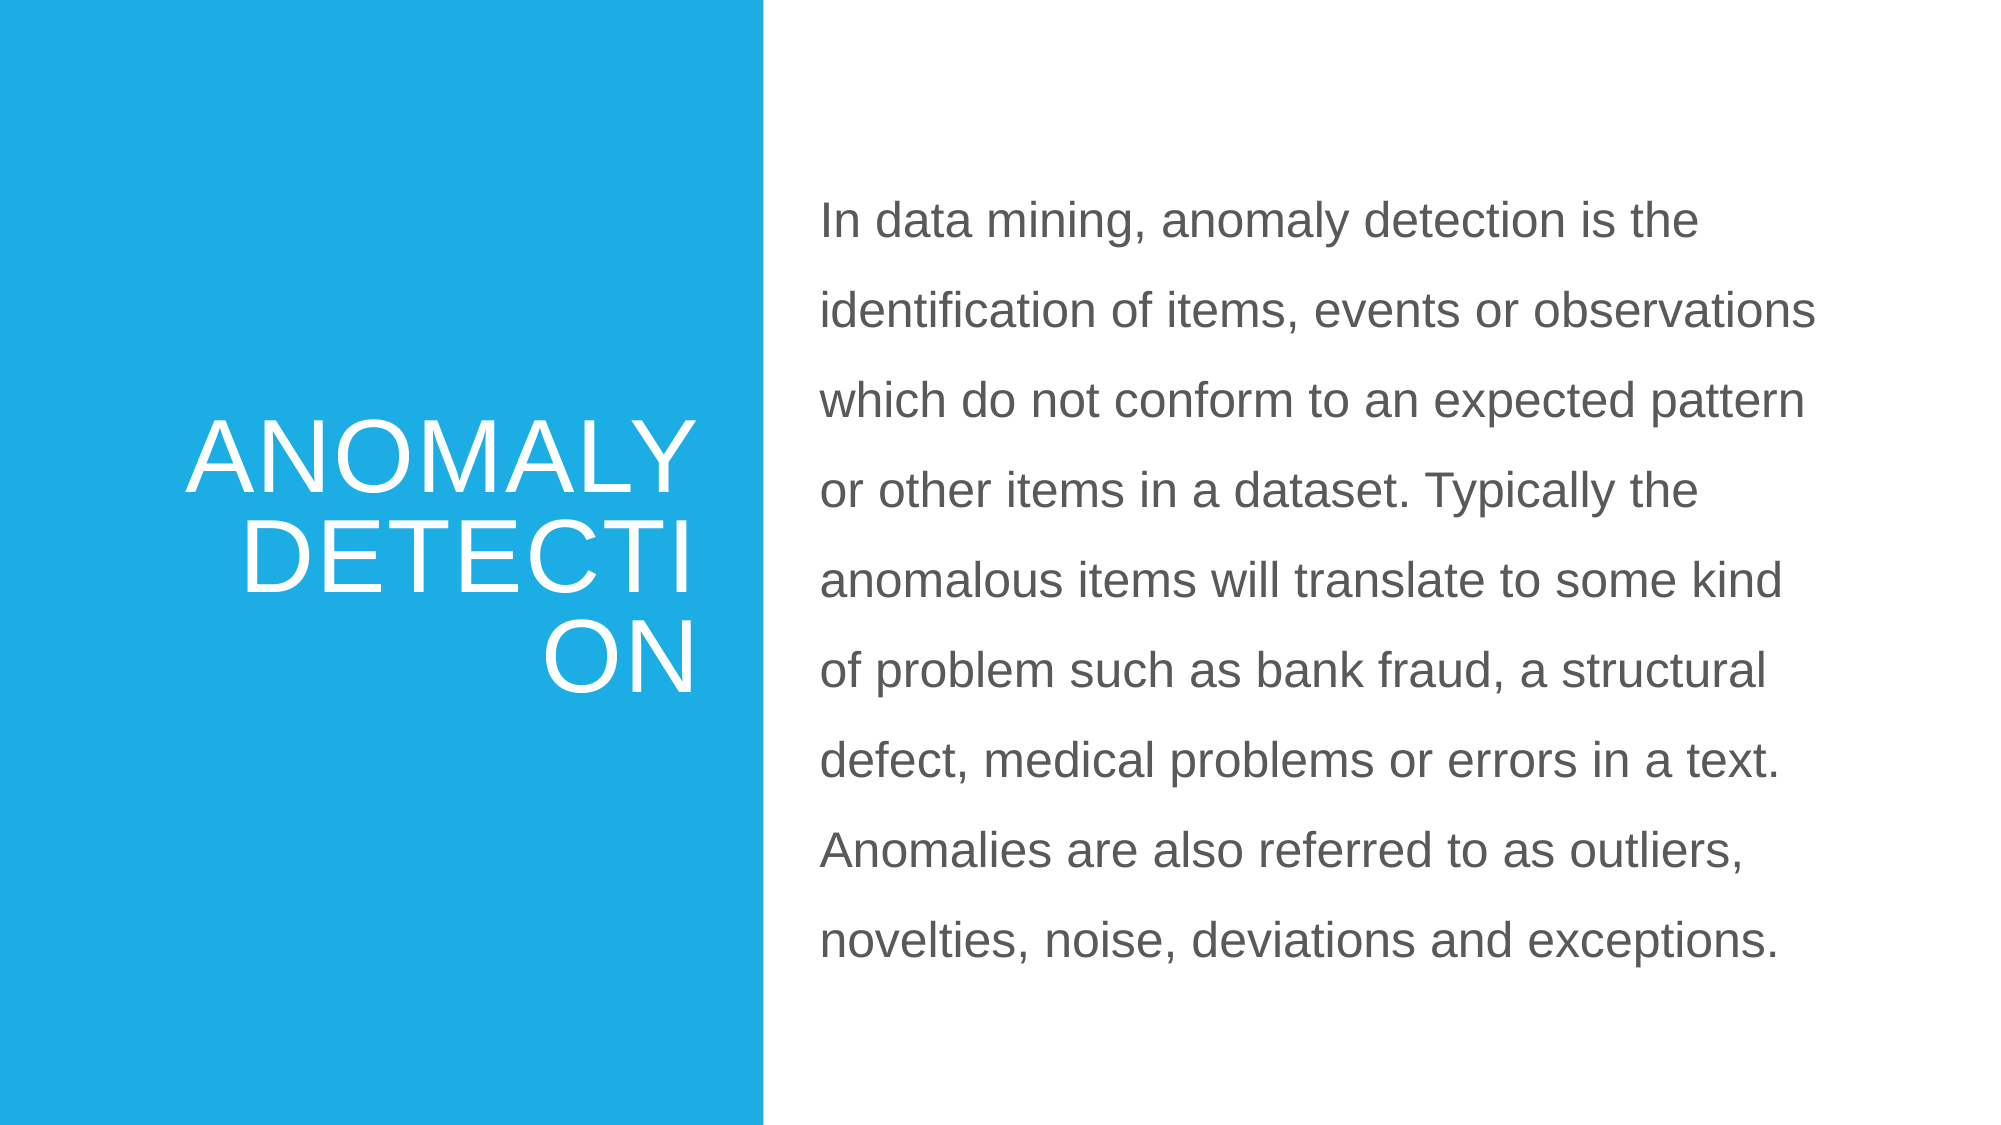

# Anomaly Detection
In data mining, anomaly detection is the identification of items, events or observations which do not conform to an expected pattern or other items in a dataset. Typically the anomalous items will translate to some kind of problem such as bank fraud, a structural defect, medical problems or errors in a text. Anomalies are also referred to as outliers, novelties, noise, deviations and exceptions.